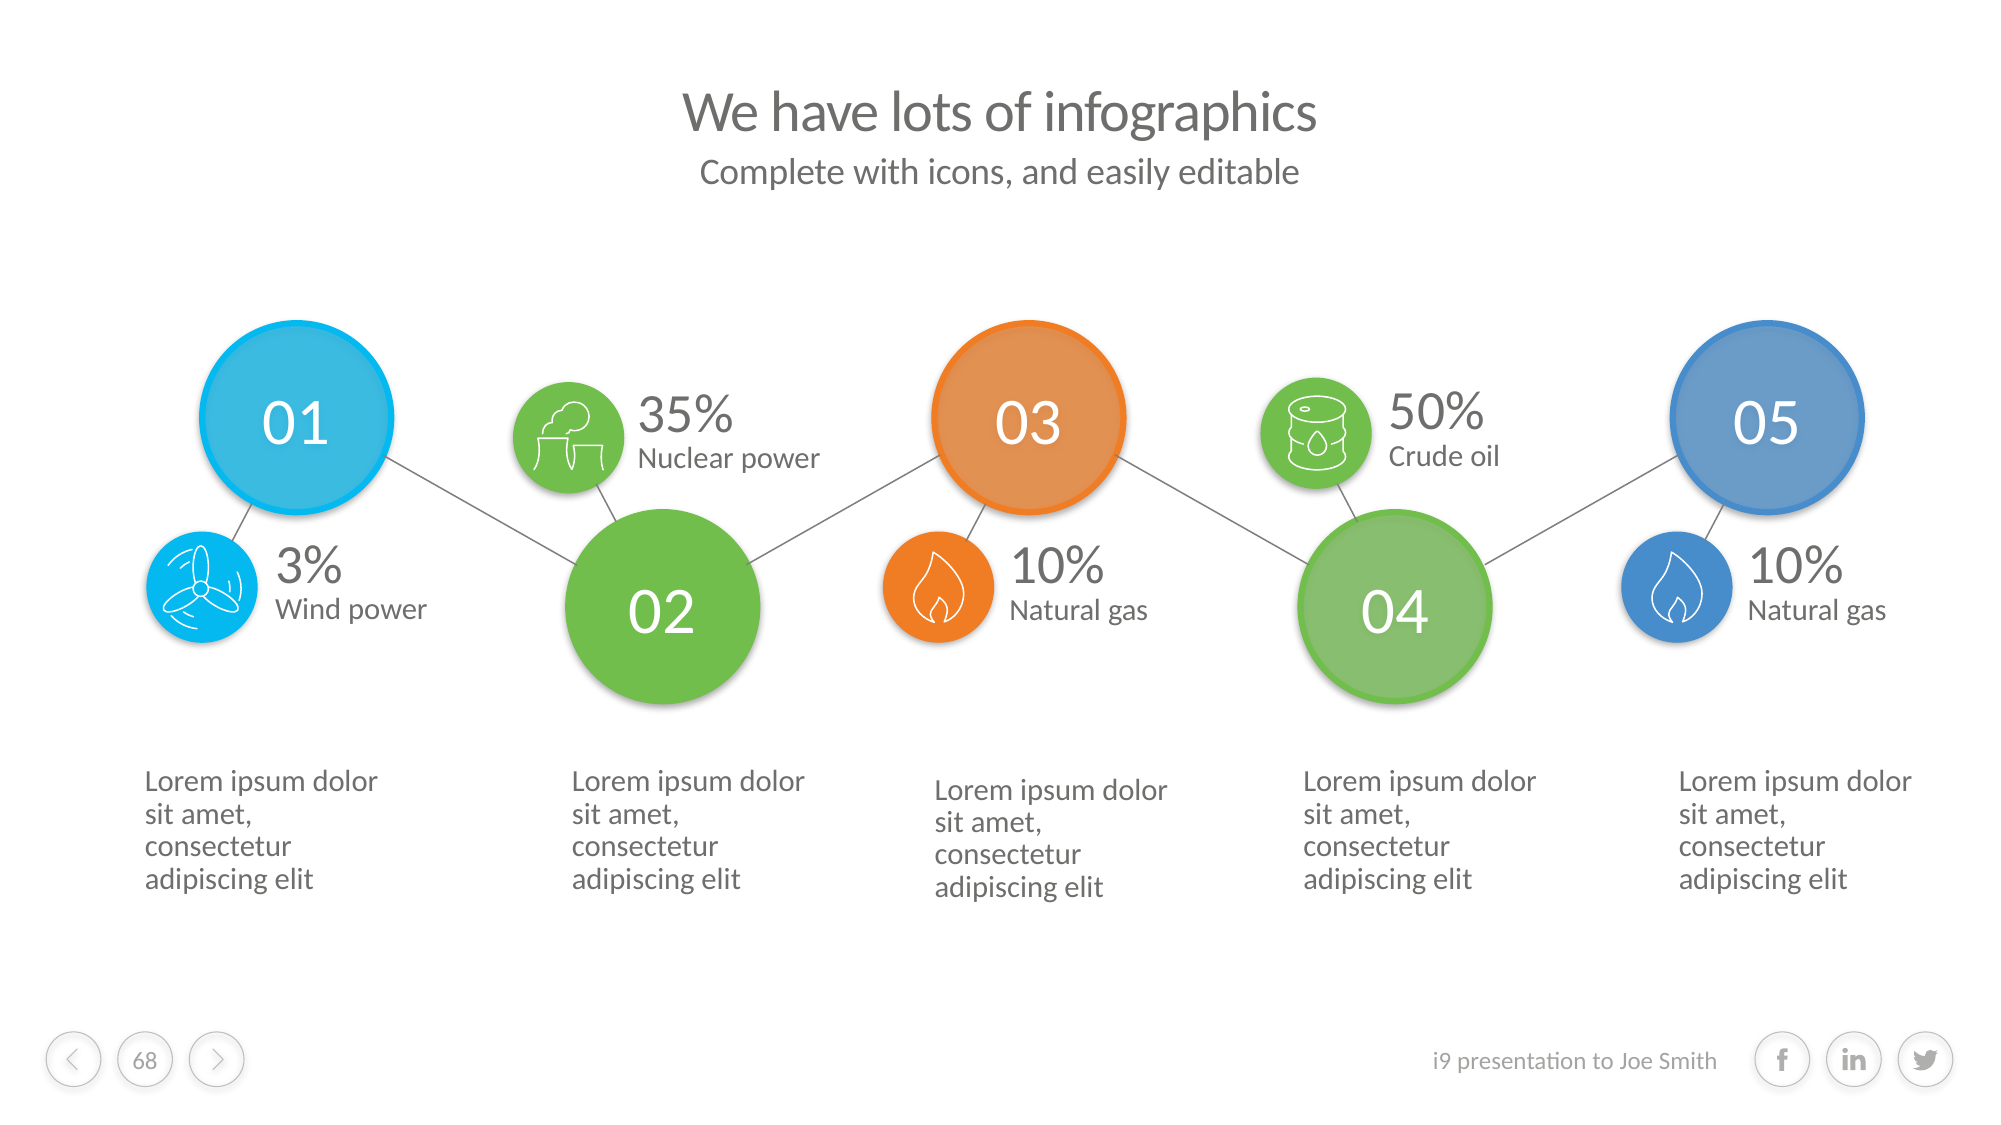

# We have lots of infographics
Complete with icons, and easily editable
01
03
05
50%
Crude oil

35%
Nuclear power

02
04
3%
Wind power
10%
Natural gas
10%
Natural gas

Lorem ipsum dolor sit amet, consectetur adipiscing elit
Lorem ipsum dolor sit amet, consectetur adipiscing elit
Lorem ipsum dolor sit amet, consectetur adipiscing elit
Lorem ipsum dolor sit amet, consectetur adipiscing elit
Lorem ipsum dolor sit amet, consectetur adipiscing elit